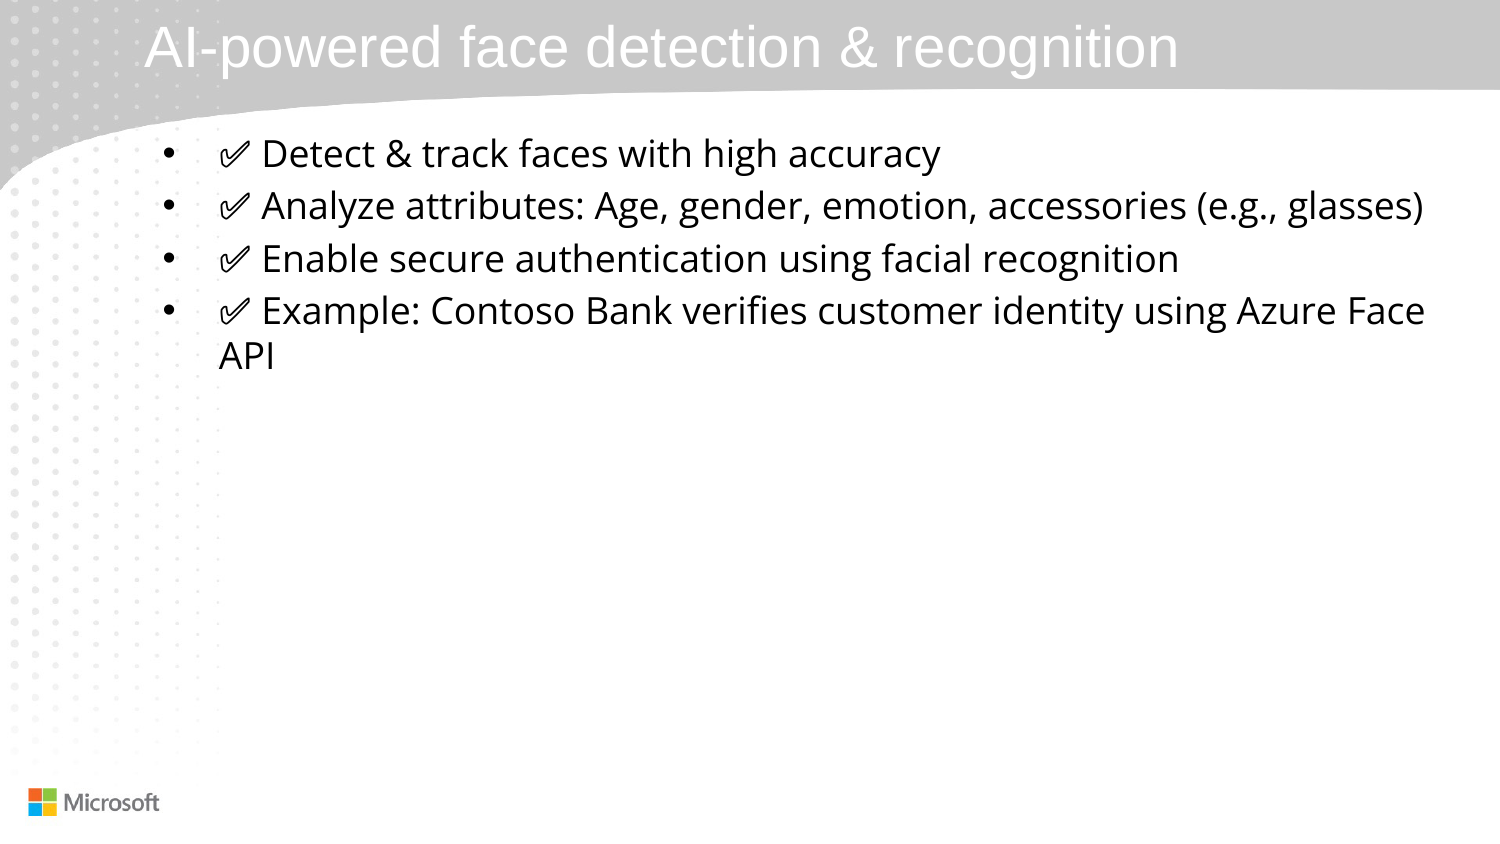

# AI-powered face detection & recognition
✅ Detect & track faces with high accuracy
✅ Analyze attributes: Age, gender, emotion, accessories (e.g., glasses)
✅ Enable secure authentication using facial recognition
✅ Example: Contoso Bank verifies customer identity using Azure Face API